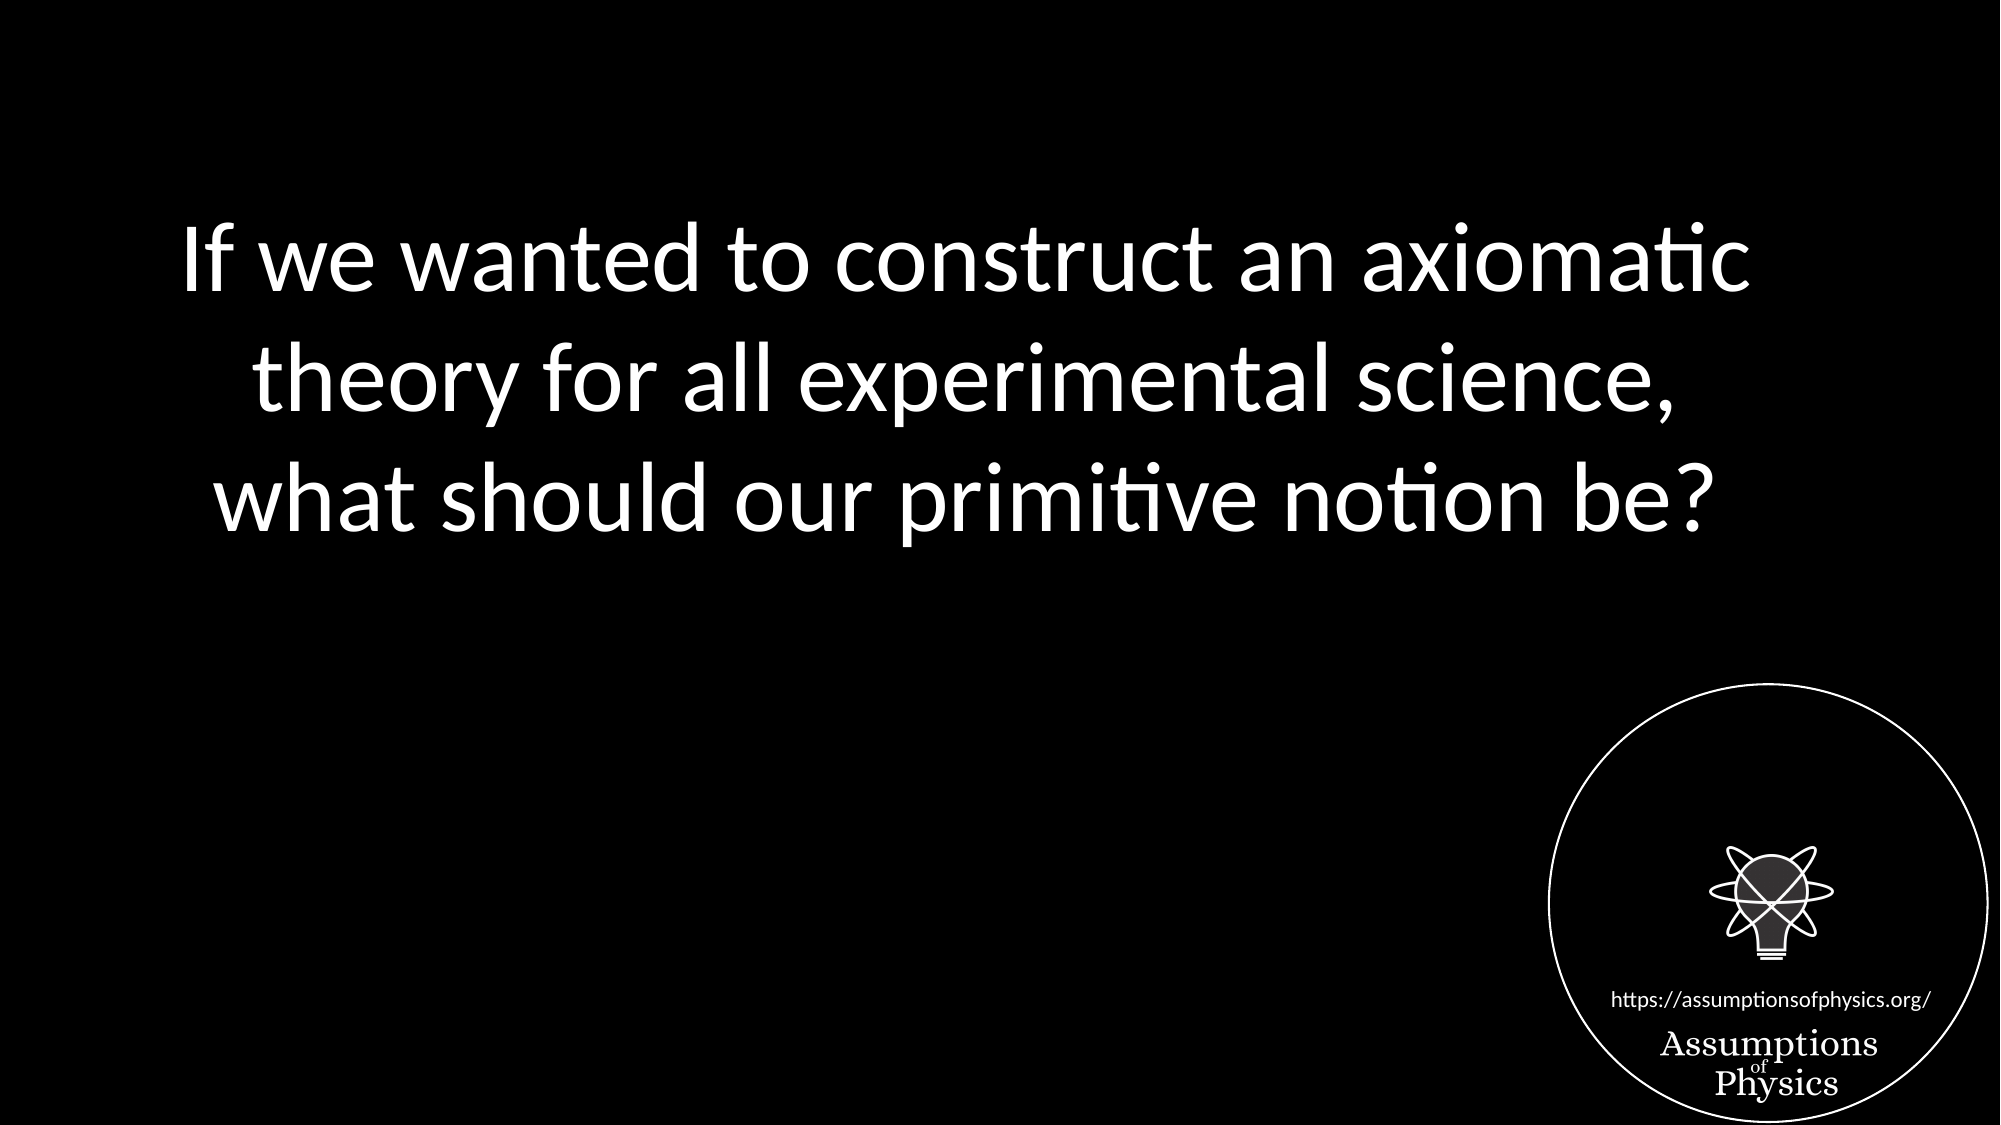

If we wanted to construct an axiomatic theory for all experimental science,
what should our primitive notion be?